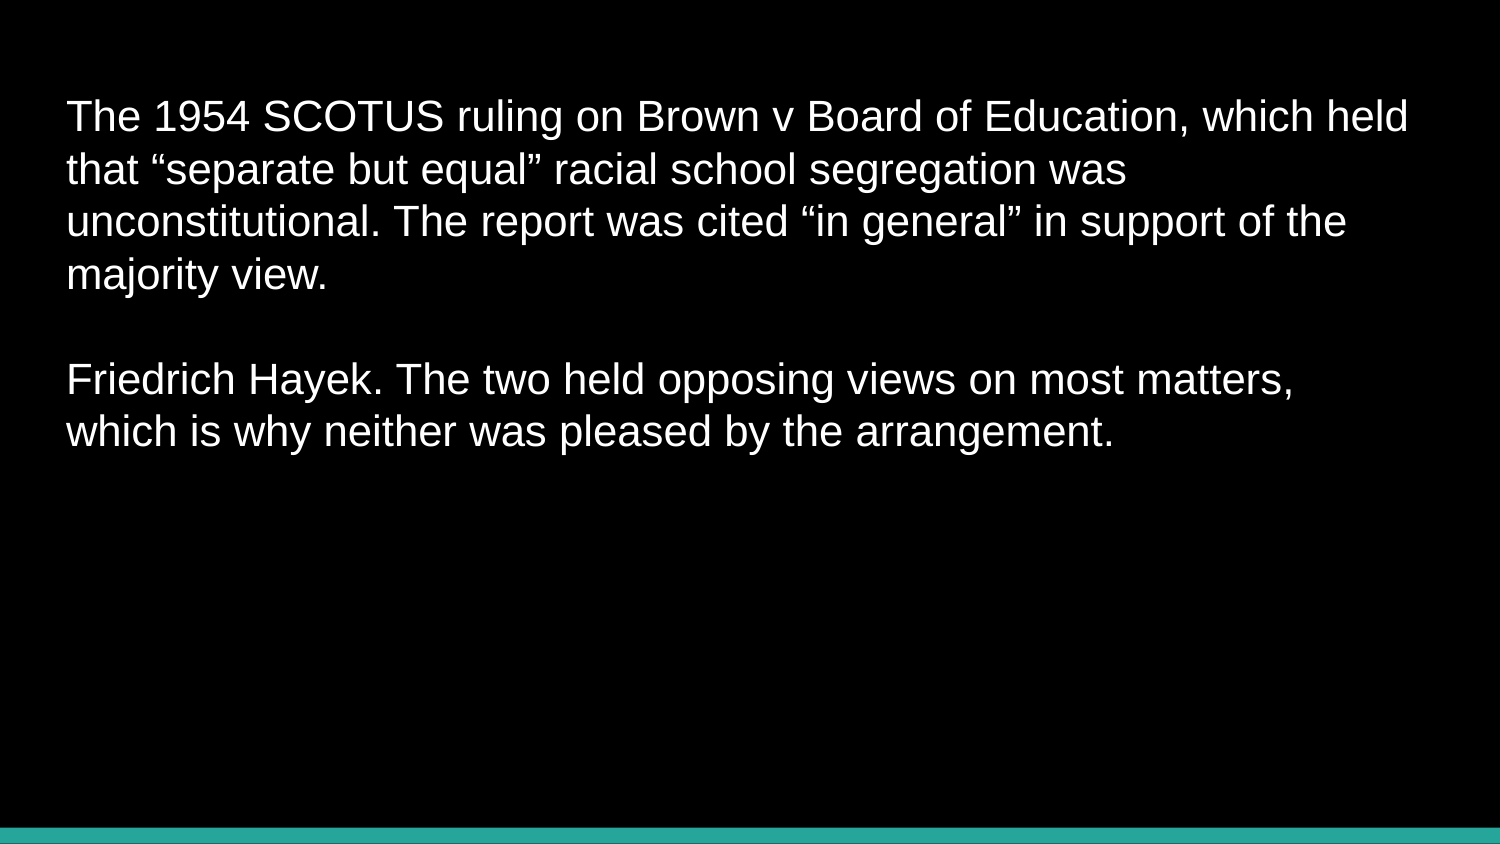

# The 1954 SCOTUS ruling on Brown v Board of Education, which held that “separate but equal” racial school segregation was unconstitutional. The report was cited “in general” in support of the majority view. Friedrich Hayek. The two held opposing views on most matters, which is why neither was pleased by the arrangement.